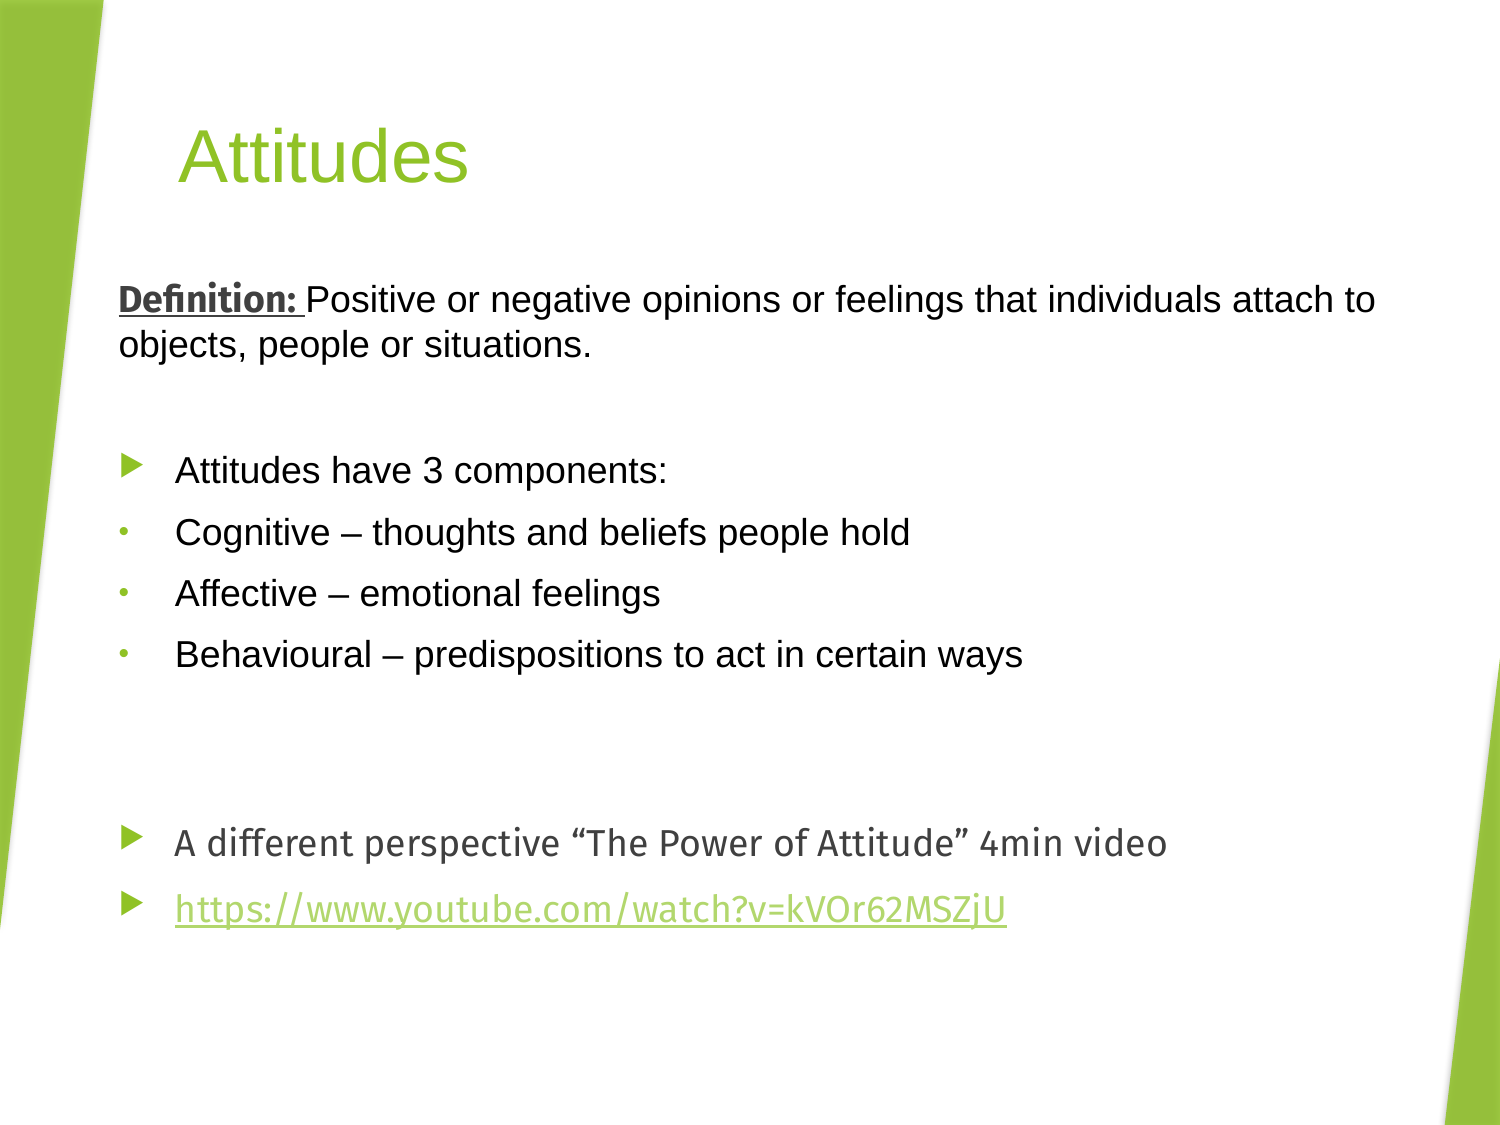

# Attitudes
Definition: Positive or negative opinions or feelings that individuals attach to objects, people or situations.

Attitudes have 3 components:
Cognitive – thoughts and beliefs people hold
Affective – emotional feelings
Behavioural – predispositions to act in certain ways

A different perspective “The Power of Attitude” 4min video
https://www.youtube.com/watch?v=kVOr62MSZjU